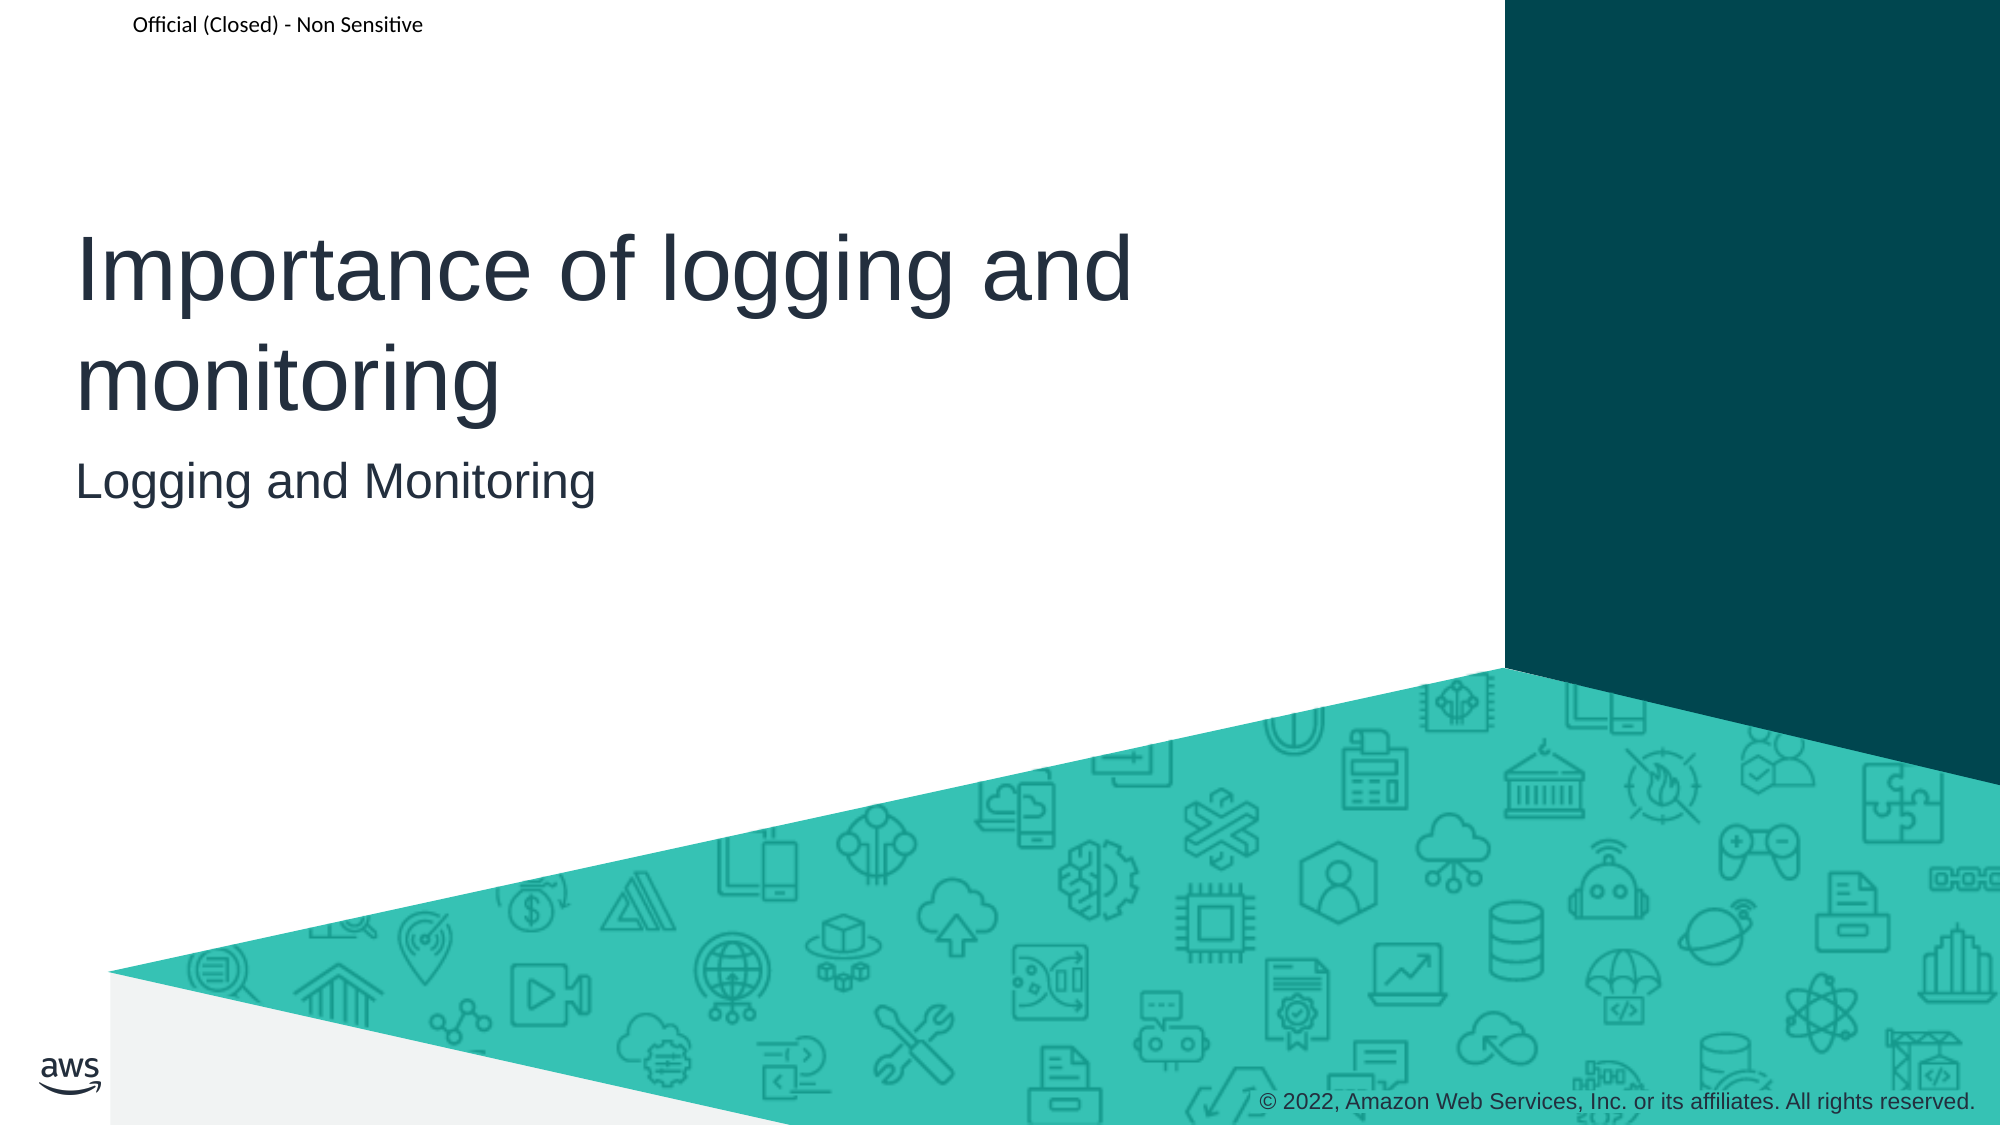

# Importance of logging and monitoring
Logging and Monitoring